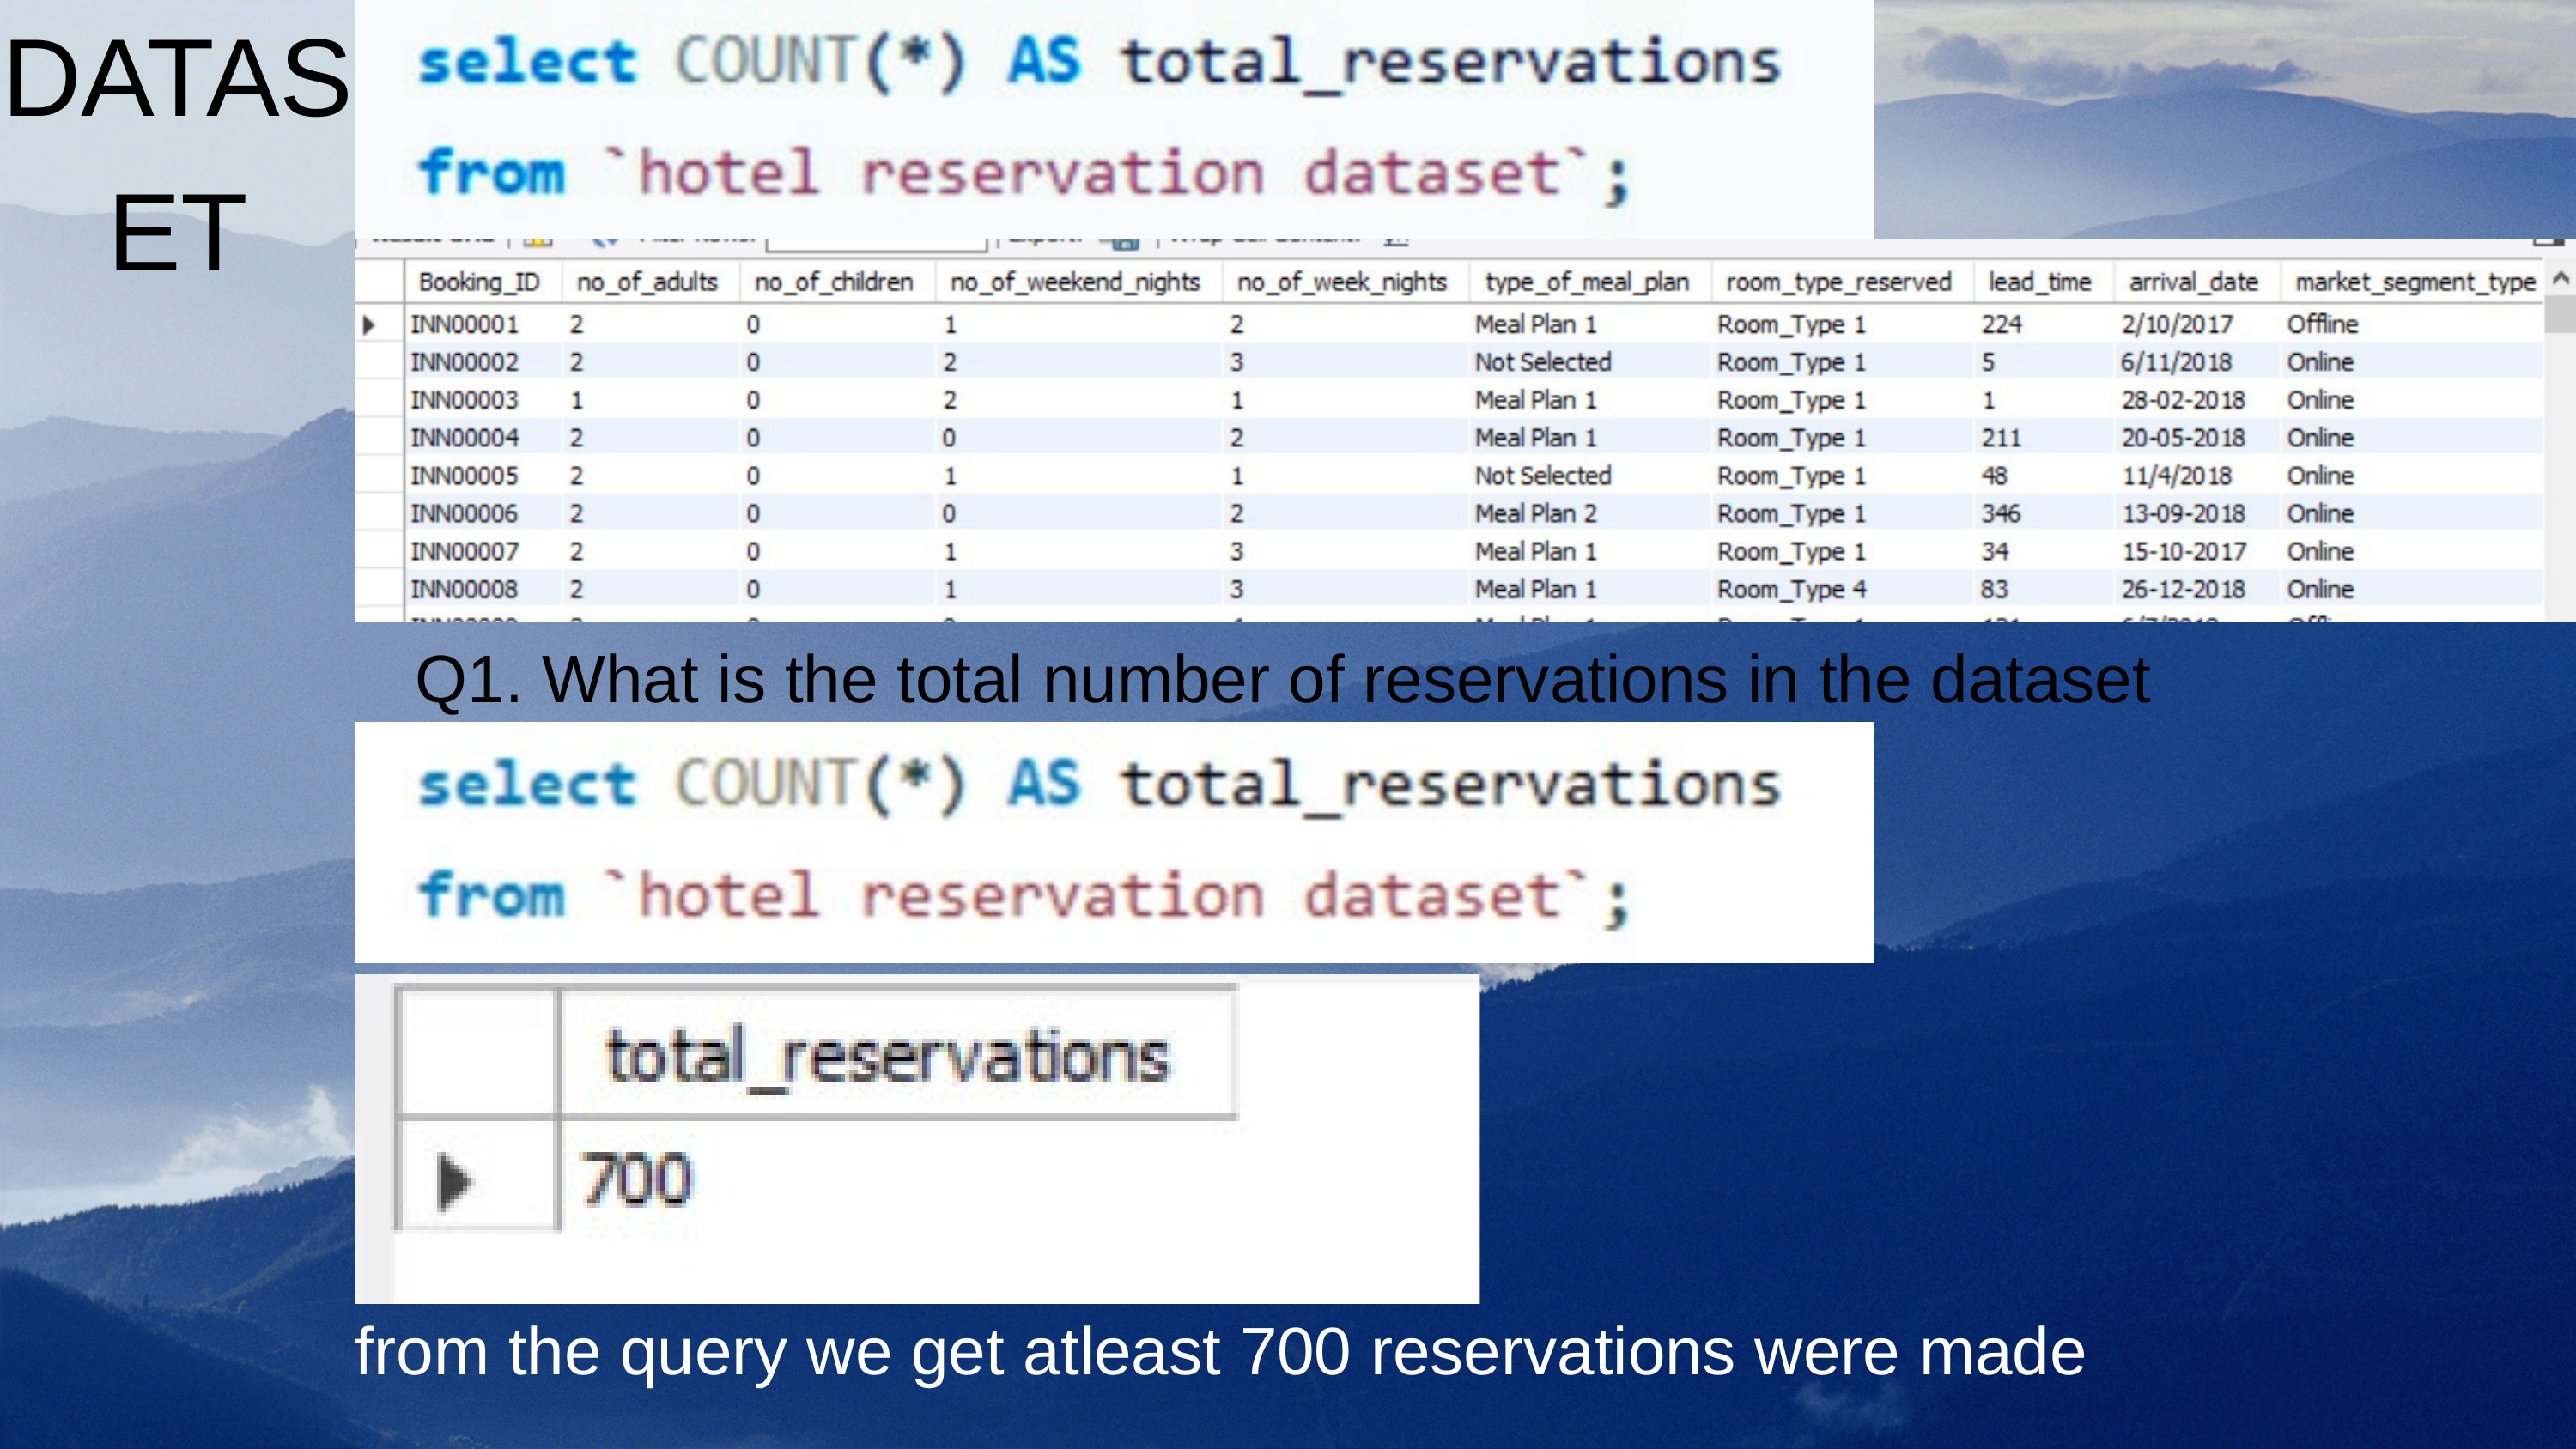

DATASET

Q1. What is the total number of reservations in the dataset

from the query we get atleast 700 reservations were made